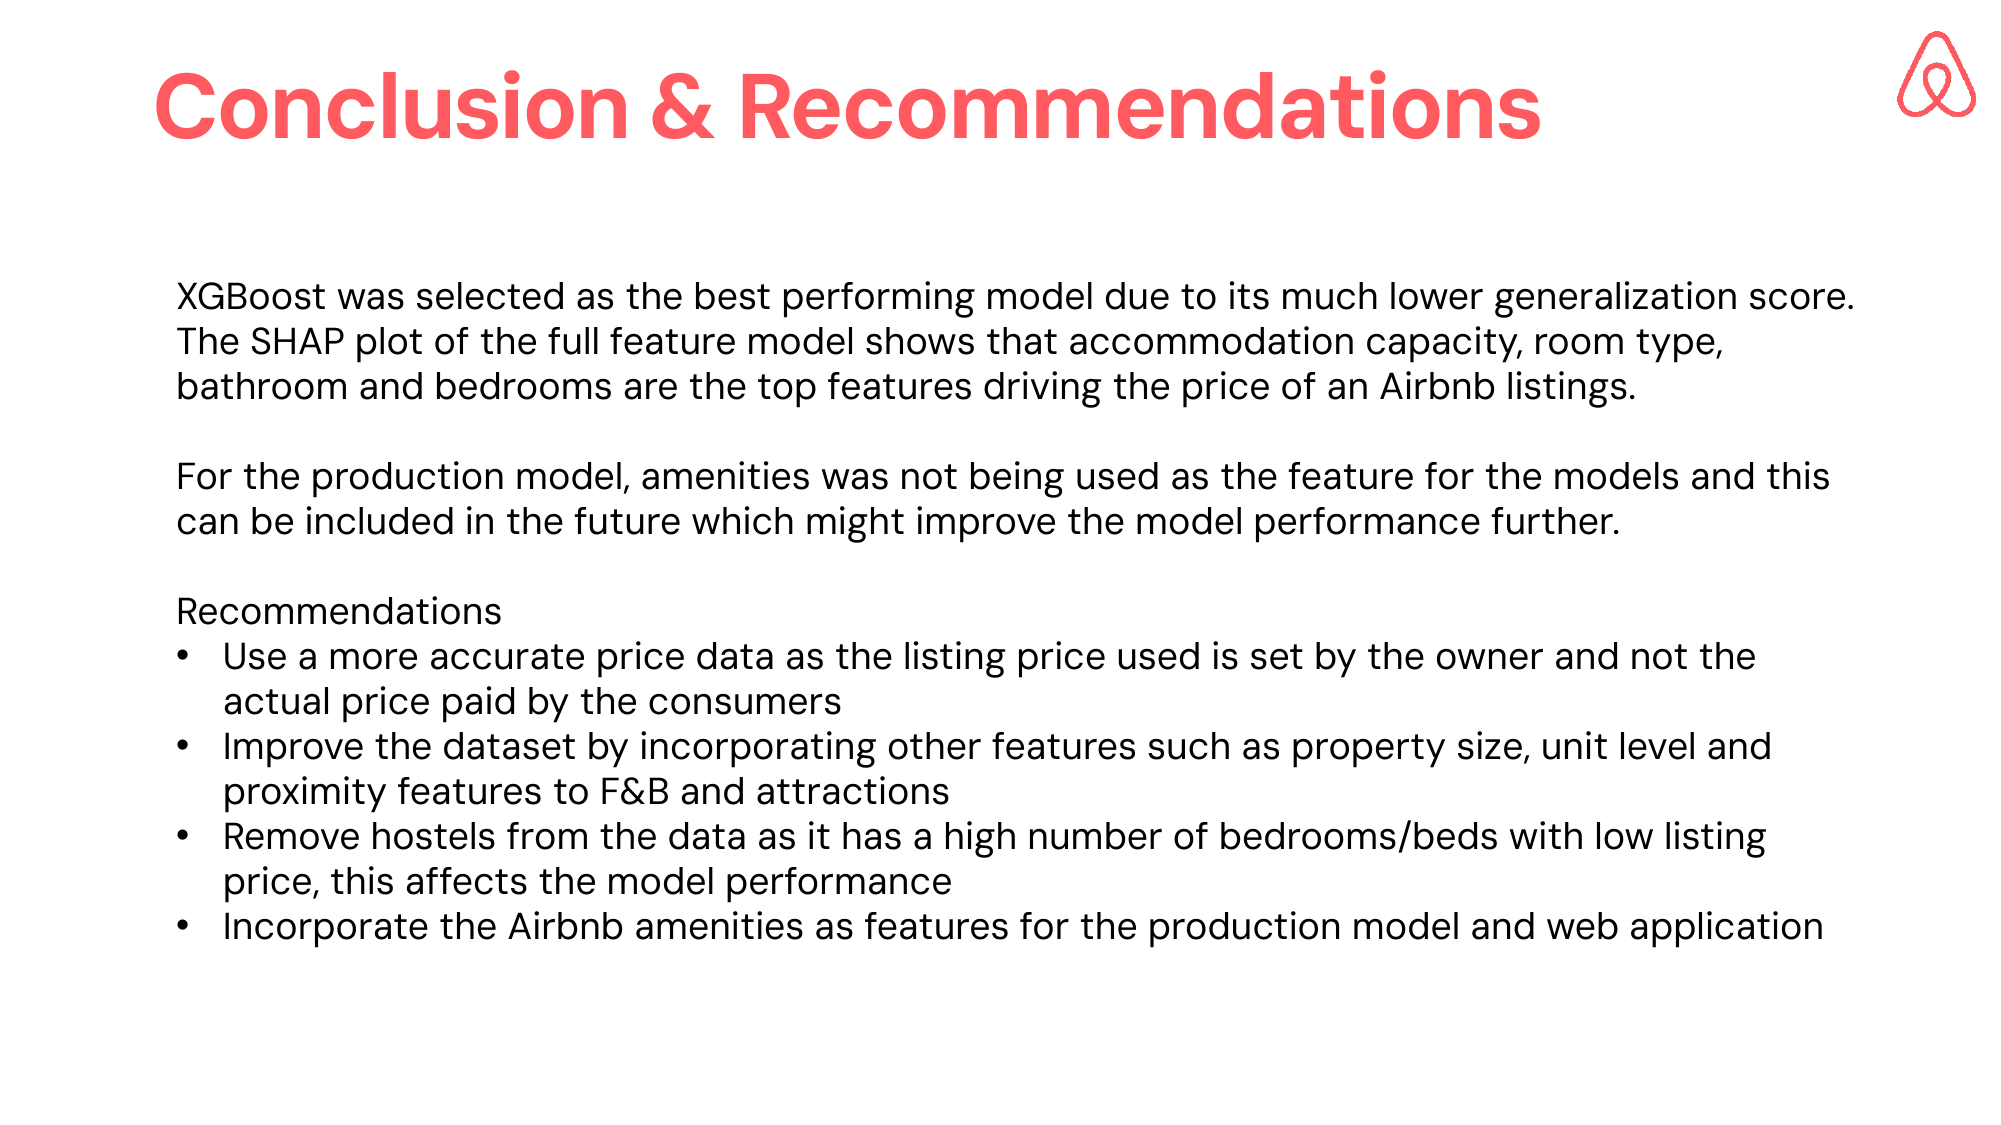

# Conclusion & Recommendations
XGBoost was selected as the best performing model due to its much lower generalization score. The SHAP plot of the full feature model shows that accommodation capacity, room type, bathroom and bedrooms are the top features driving the price of an Airbnb listings.

For the production model, amenities was not being used as the feature for the models and this can be included in the future which might improve the model performance further.

Recommendations
Use a more accurate price data as the listing price used is set by the owner and not the actual price paid by the consumers
Improve the dataset by incorporating other features such as property size, unit level and proximity features to F&B and attractions
Remove hostels from the data as it has a high number of bedrooms/beds with low listing price, this affects the model performance
Incorporate the Airbnb amenities as features for the production model and web application